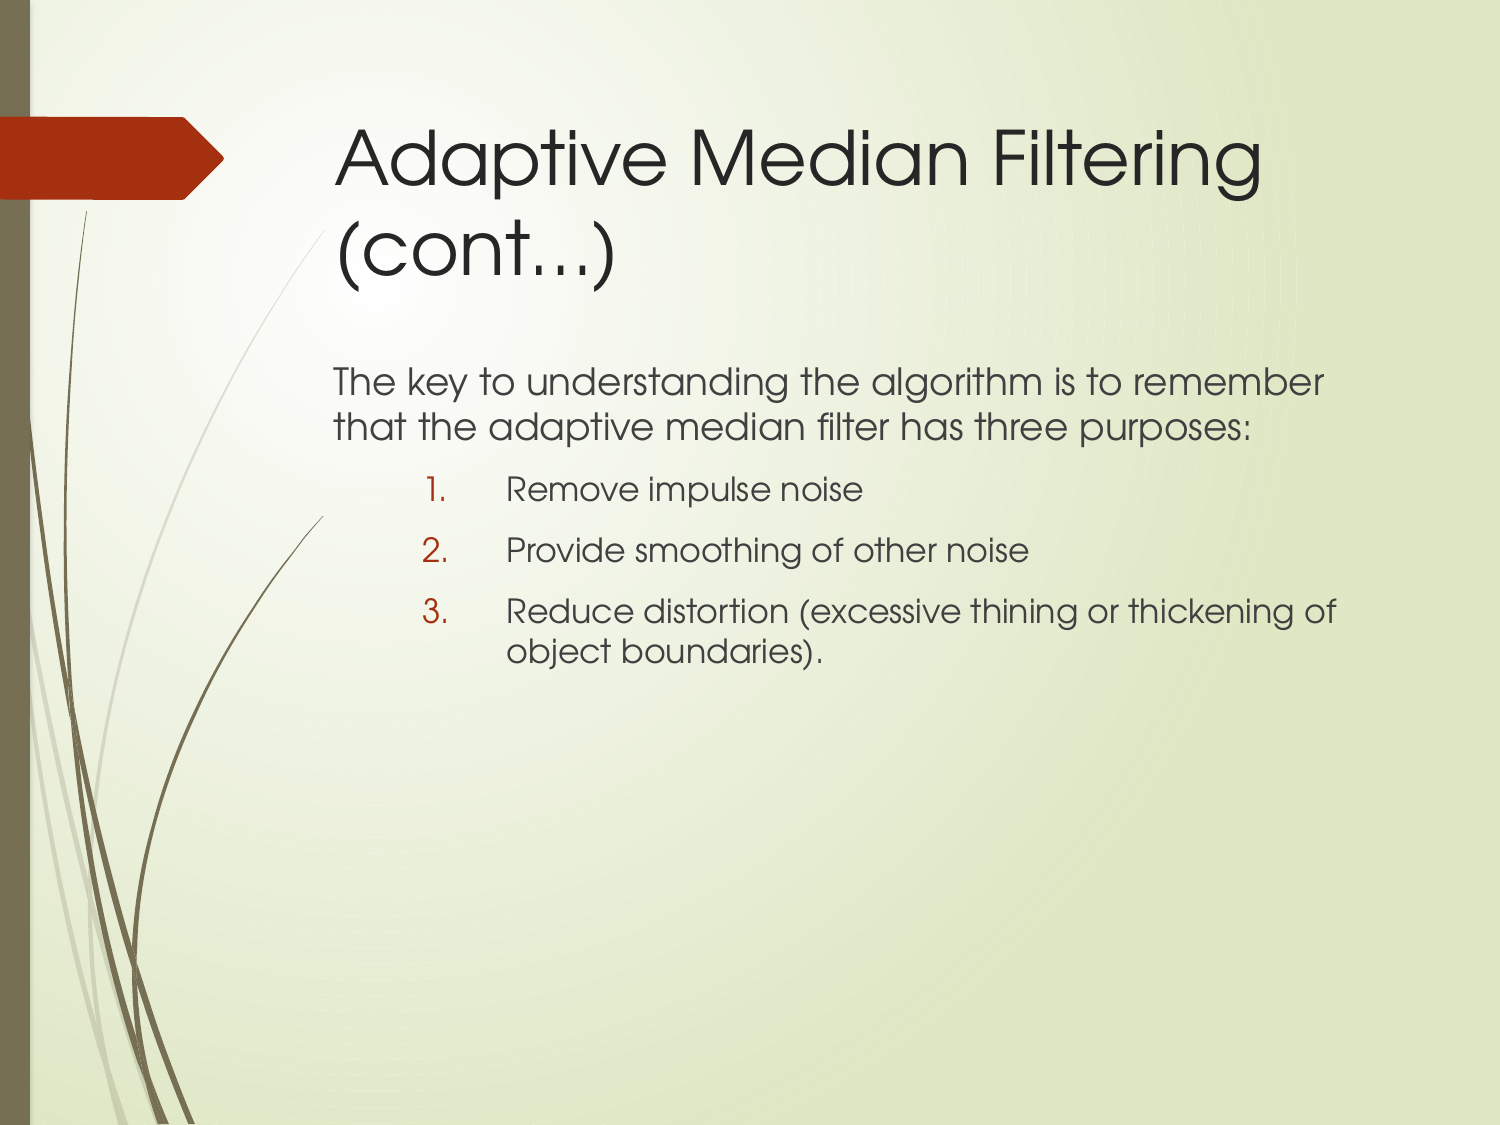

# Adaptive Median Filtering (cont…)
The key to understanding the algorithm is to remember that the adaptive median filter has three purposes:
Remove impulse noise
Provide smoothing of other noise
Reduce distortion (excessive thining or thickening of object boundaries).